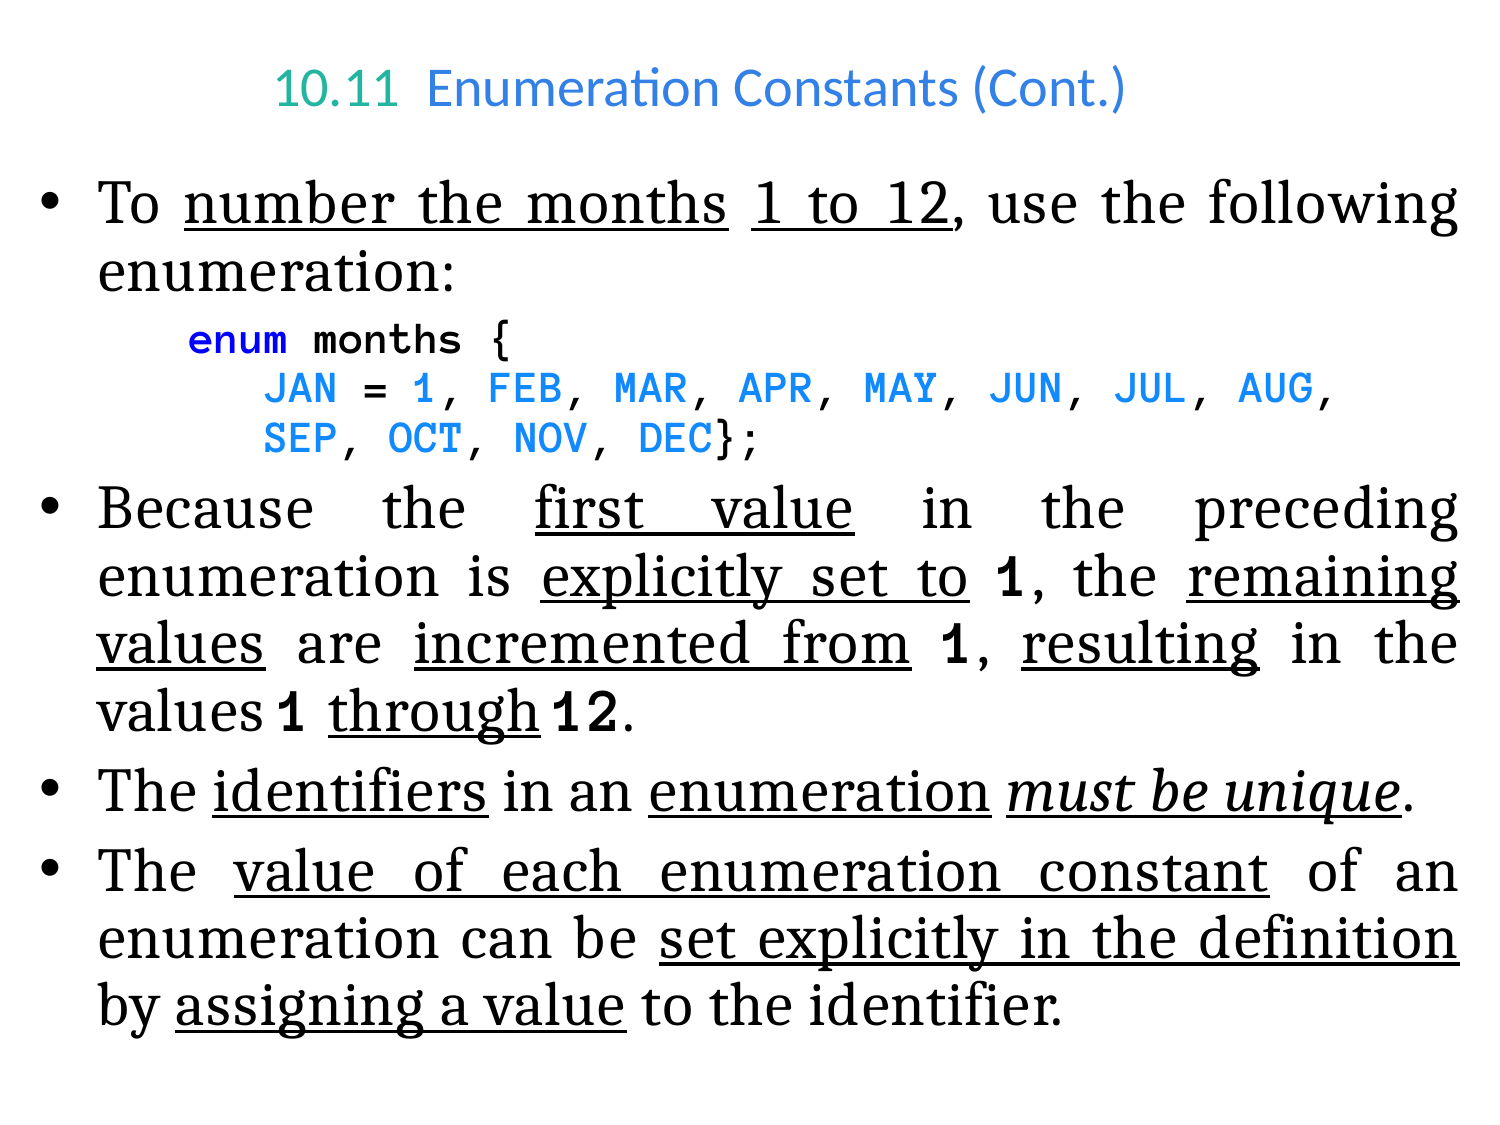

# 10.11  Enumeration Constants (Cont.)
To number the months 1 to 12, use the following enumeration:
enum months {
   JAN = 1, FEB, MAR, APR, MAY, JUN, JUL, AUG,
   SEP, OCT, NOV, DEC};
Because the first value in the preceding enumeration is explicitly set to 1, the remaining values are incremented from 1, resulting in the values 1 through 12.
The identifiers in an enumeration must be unique.
The value of each enumeration constant of an enumeration can be set explicitly in the definition by assigning a value to the identifier.